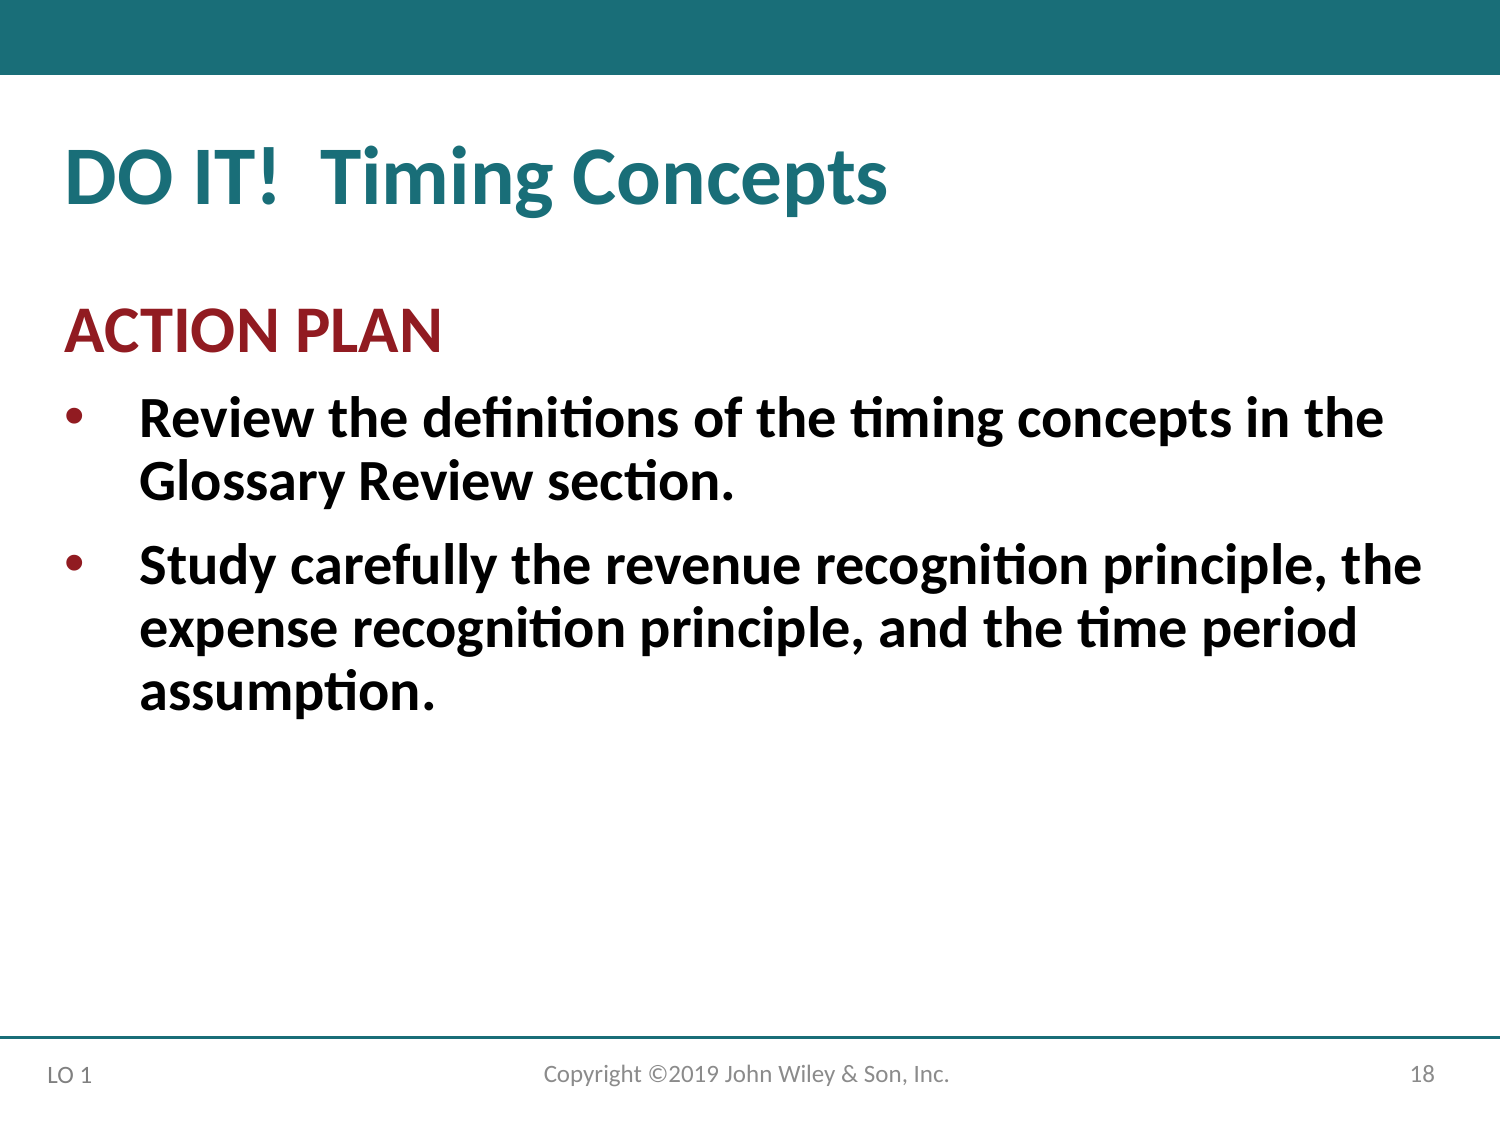

# DO IT!  Timing Concepts
ACTION PLAN
Review the definitions of the timing concepts in the Glossary Review section.
Study carefully the revenue recognition principle, the expense recognition principle, and the time period assumption.

Copyright ©2019 John Wiley & Son, Inc.
18
LO 1